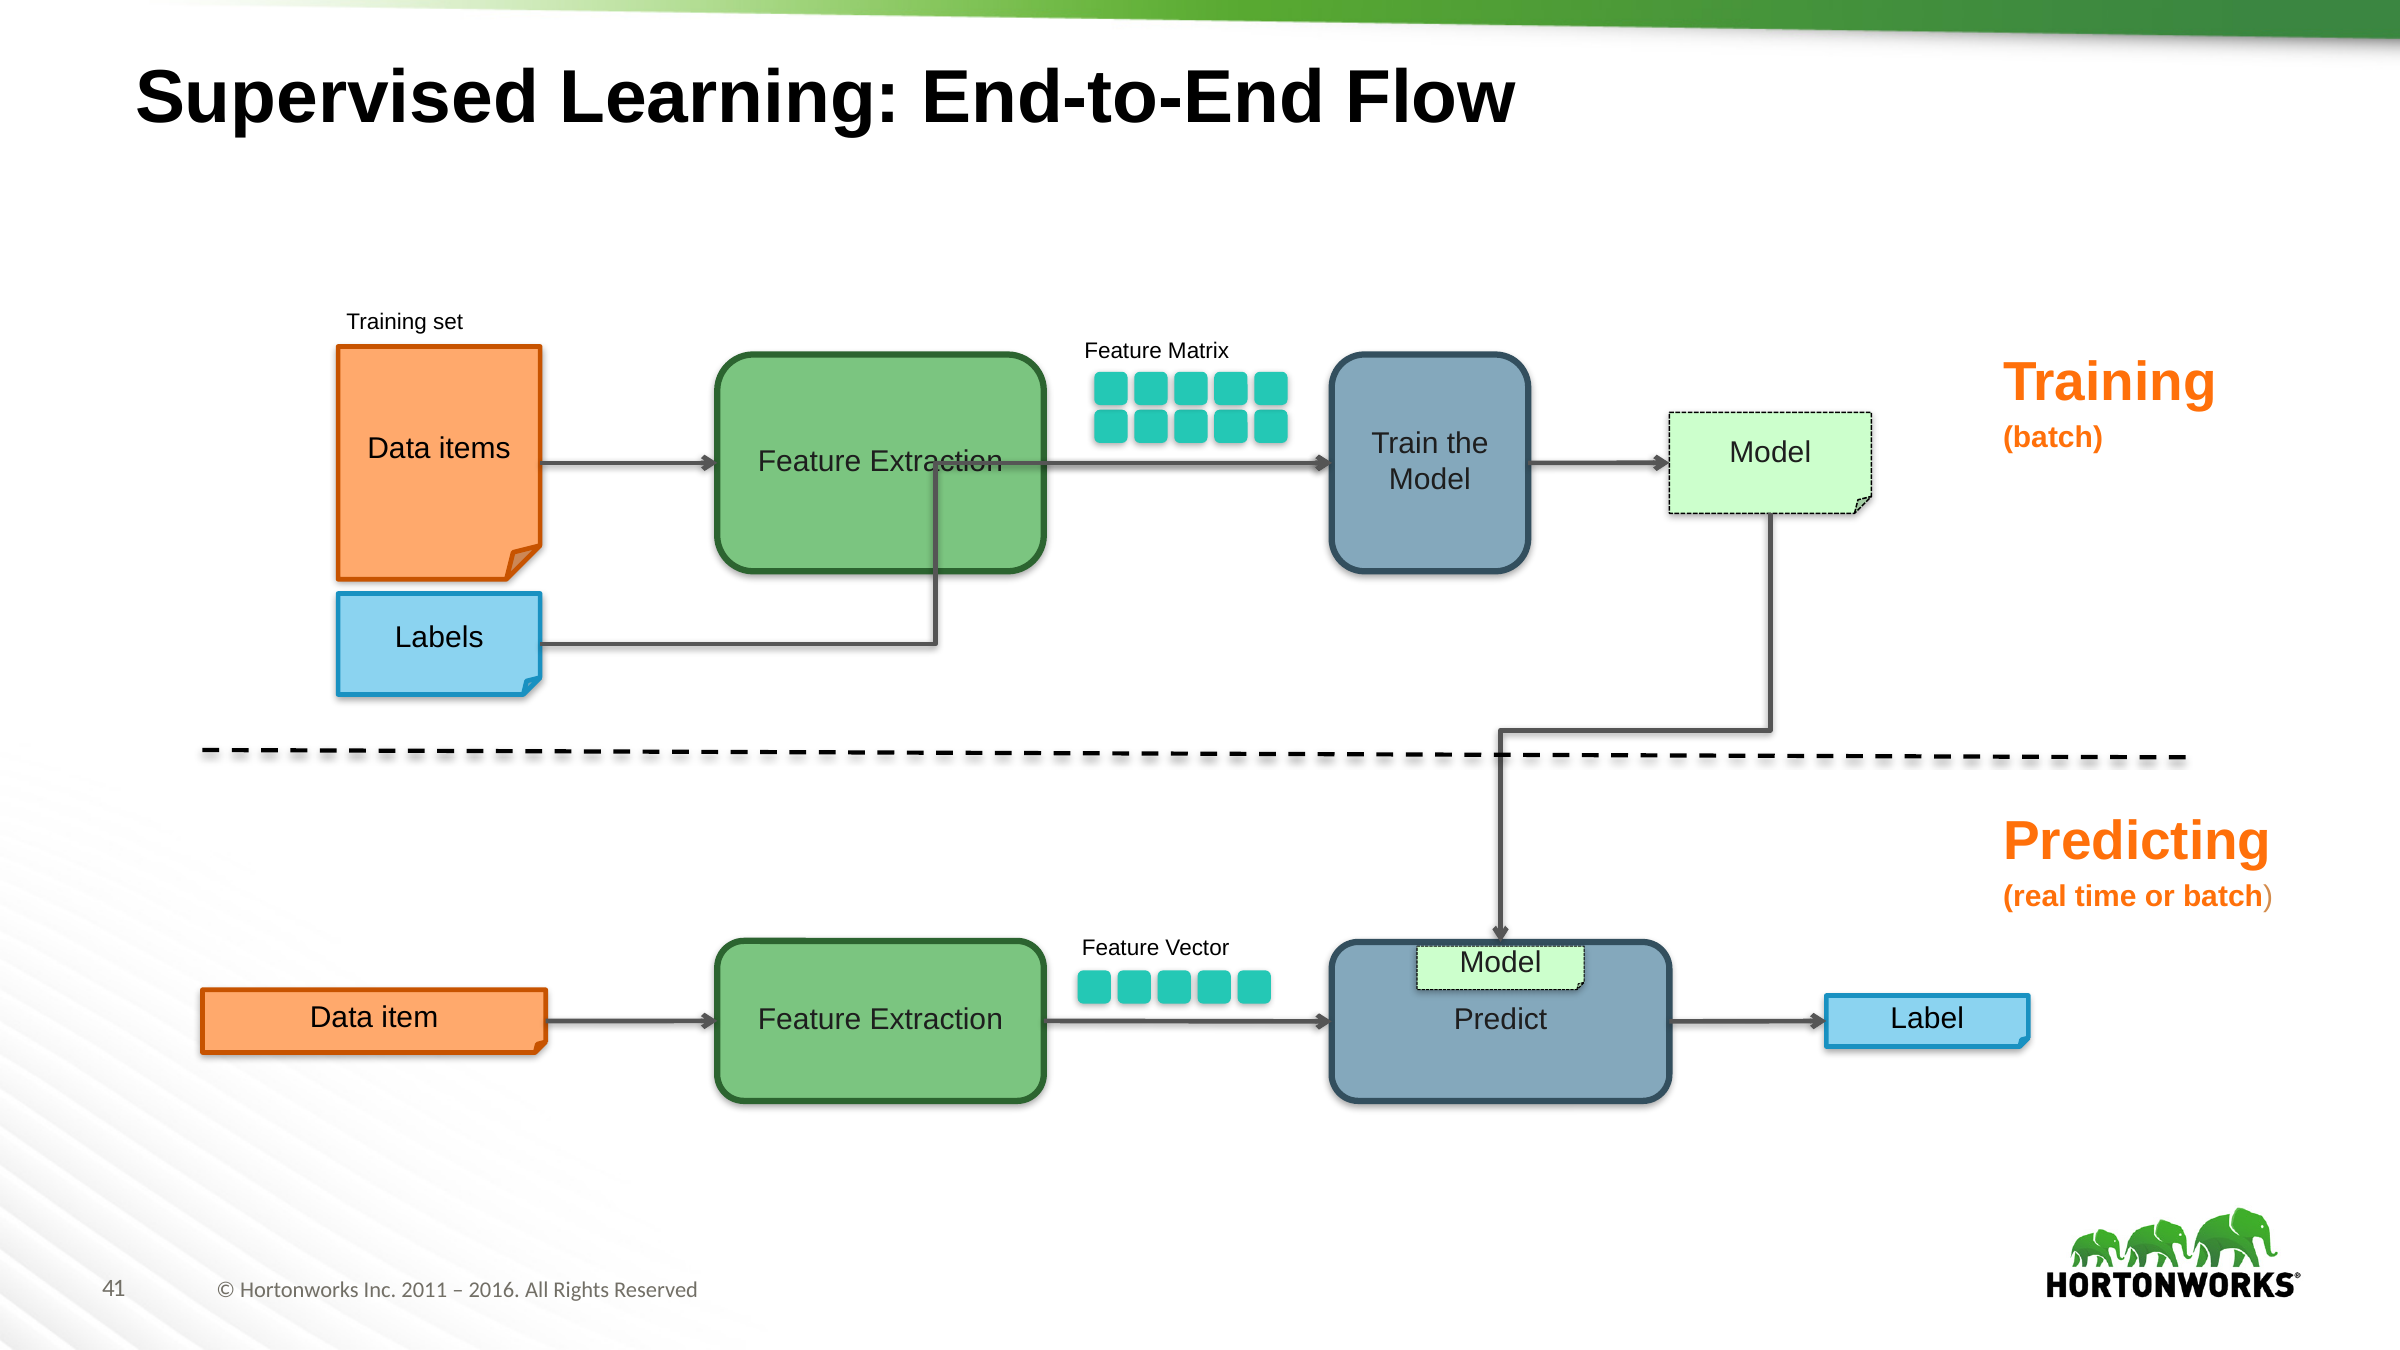

# Supervised Learning: End-to-End Flow
Training set
Feature Matrix
Training
(batch)
Data items
Feature Extraction
Train the Model

Model
Labels
Predicting
(real time or batch)

Feature Vector
Feature Extraction
Predict
Model
Data item
Label